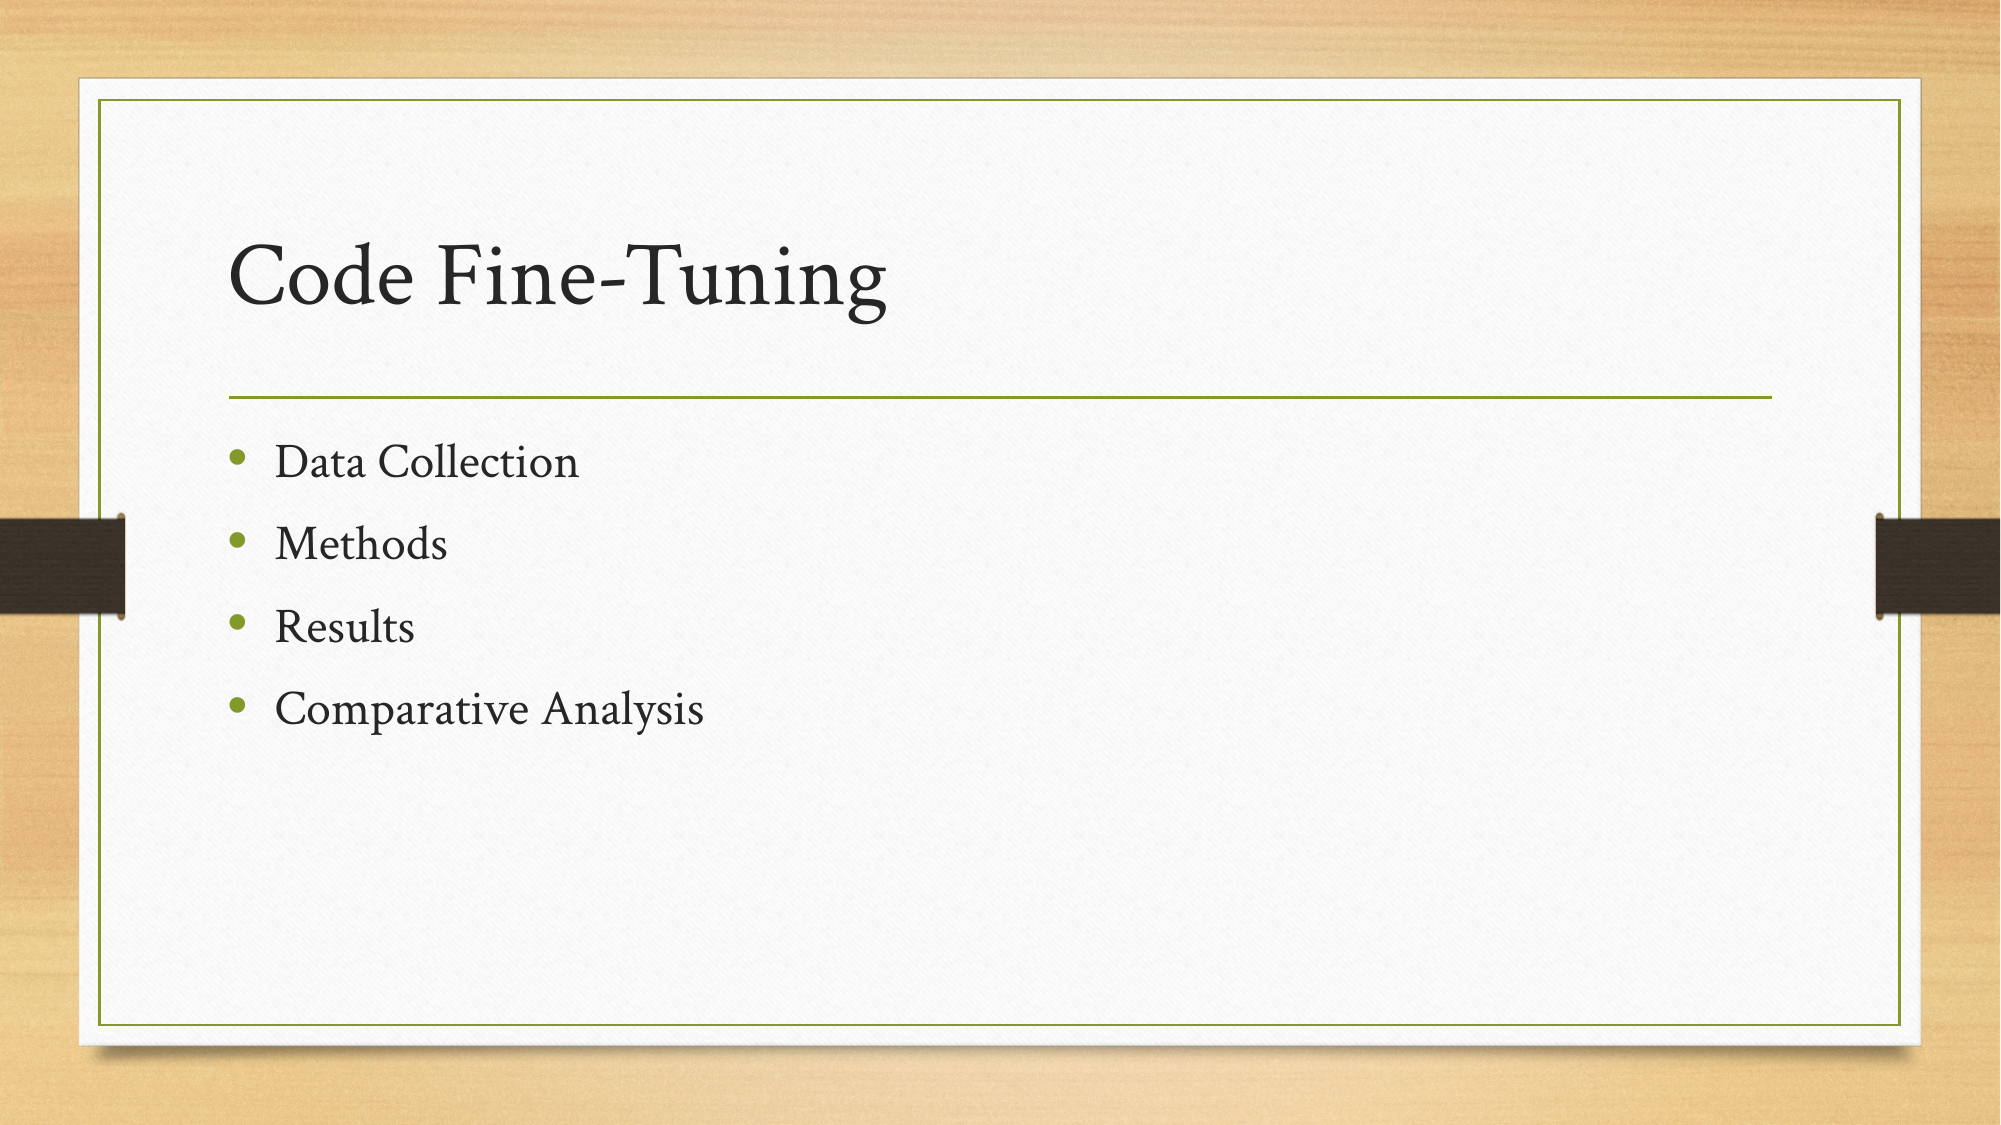

# Code Fine-Tuning
Data Collection
Methods
Results
Comparative Analysis